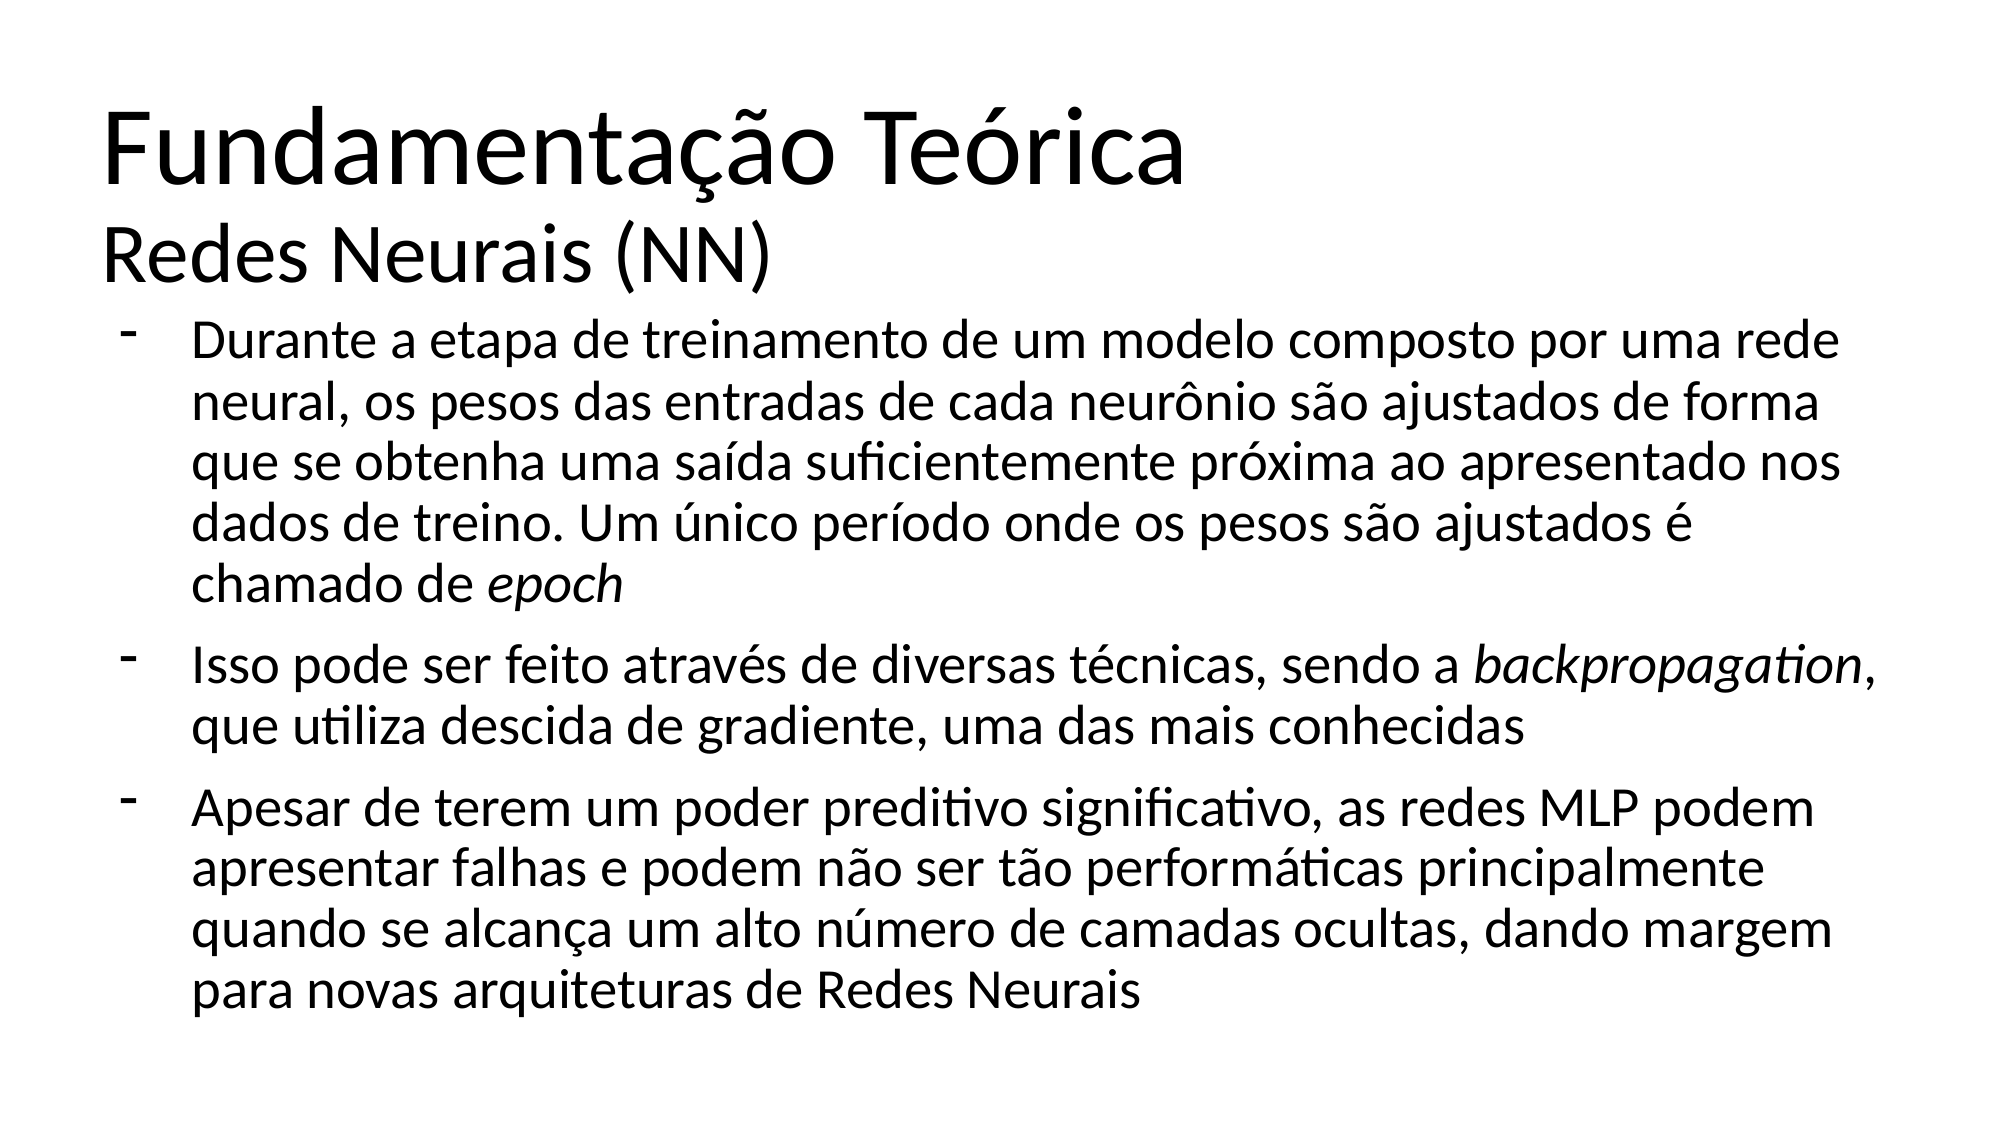

# Fundamentação Teórica Redes Neurais (NN)
Durante a etapa de treinamento de um modelo composto por uma rede neural, os pesos das entradas de cada neurônio são ajustados de forma que se obtenha uma saída suficientemente próxima ao apresentado nos dados de treino. Um único período onde os pesos são ajustados é chamado de epoch
Isso pode ser feito através de diversas técnicas, sendo a backpropagation, que utiliza descida de gradiente, uma das mais conhecidas
Apesar de terem um poder preditivo significativo, as redes MLP podem apresentar falhas e podem não ser tão performáticas principalmente quando se alcança um alto número de camadas ocultas, dando margem para novas arquiteturas de Redes Neurais